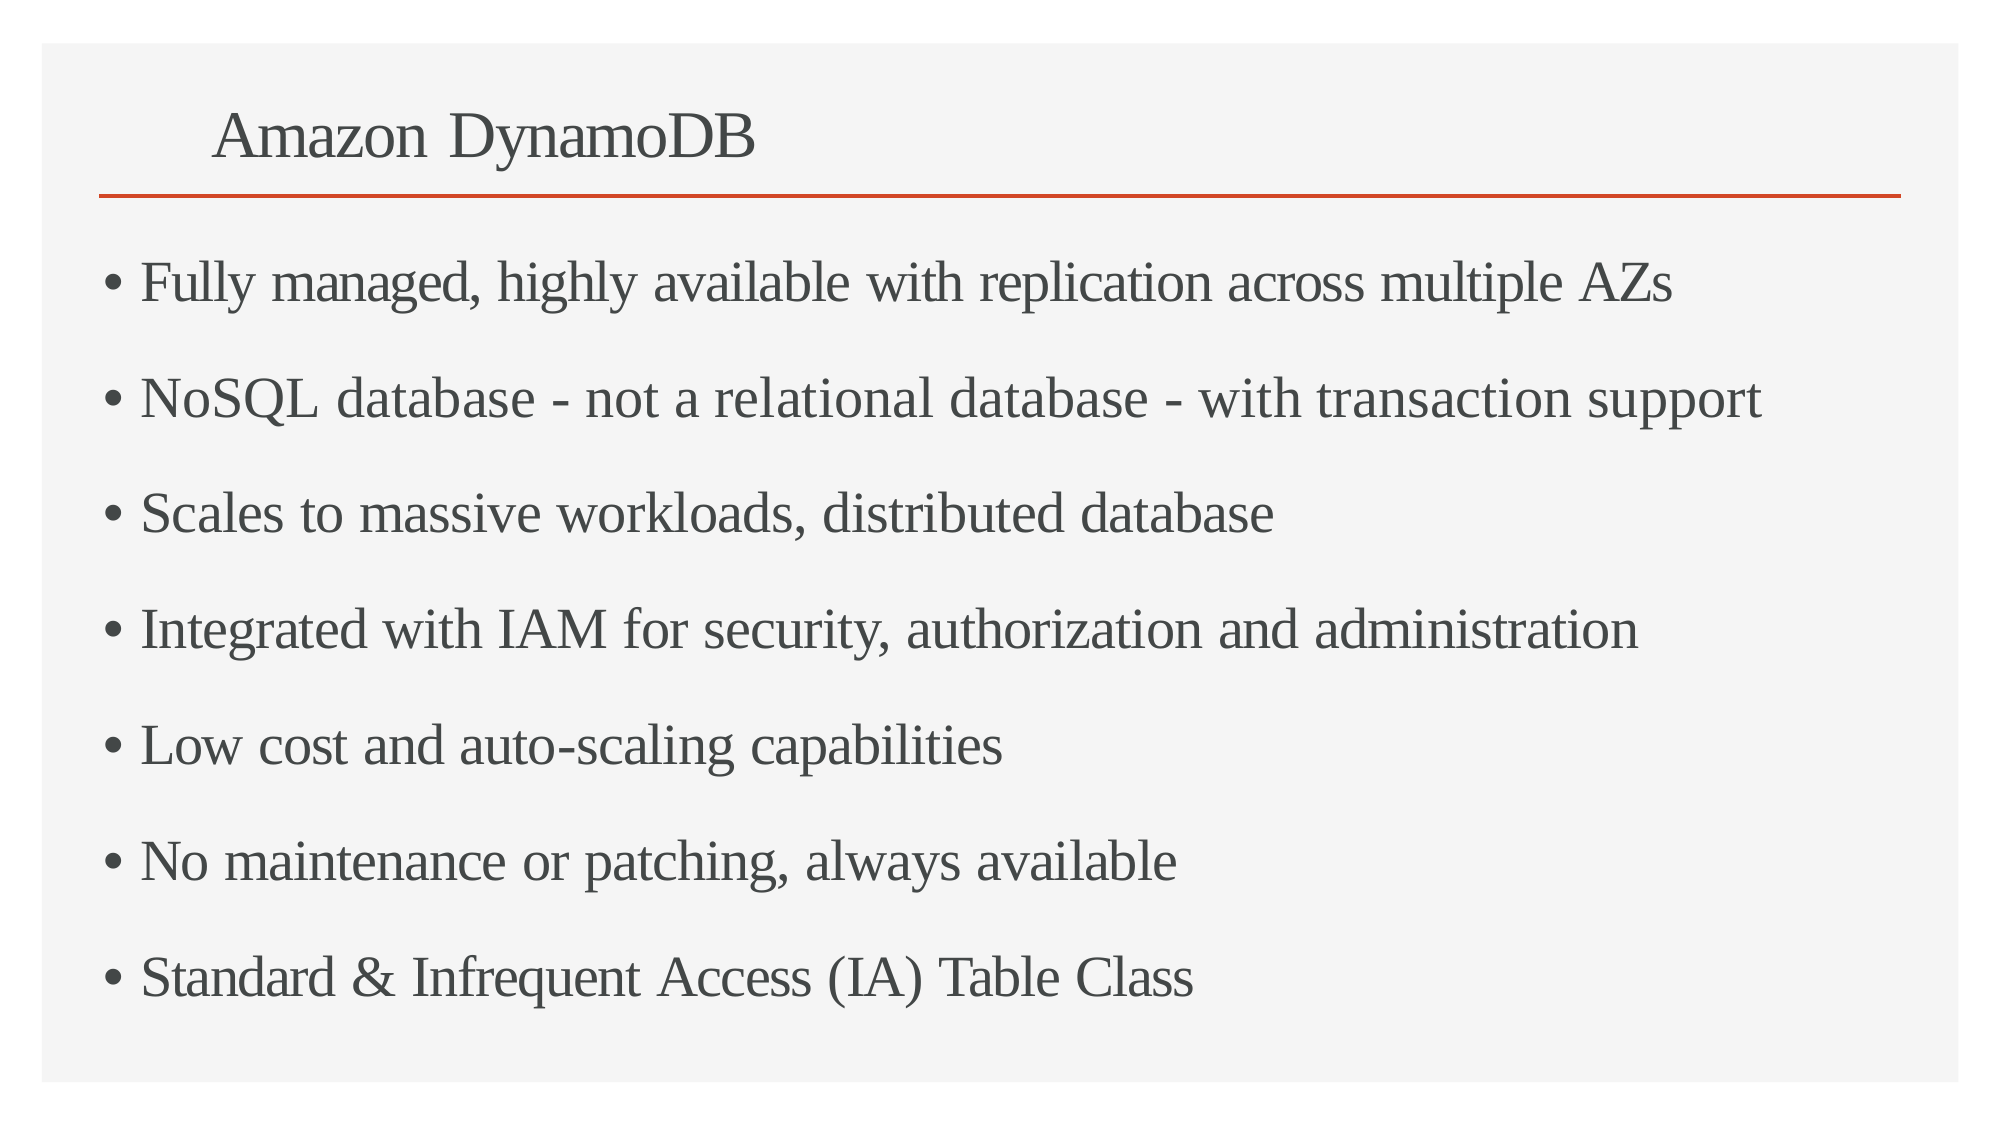

# Amazon DynamoDB
• Fully managed, highly available with replication across multiple AZs
• NoSQL database - not a relational database - with transaction support
• Scales to massive workloads, distributed database
• Integrated with IAM for security, authorization and administration
• Low cost and auto-scaling capabilities
• No maintenance or patching, always available
• Standard & Infrequent Access (IA) Table Class